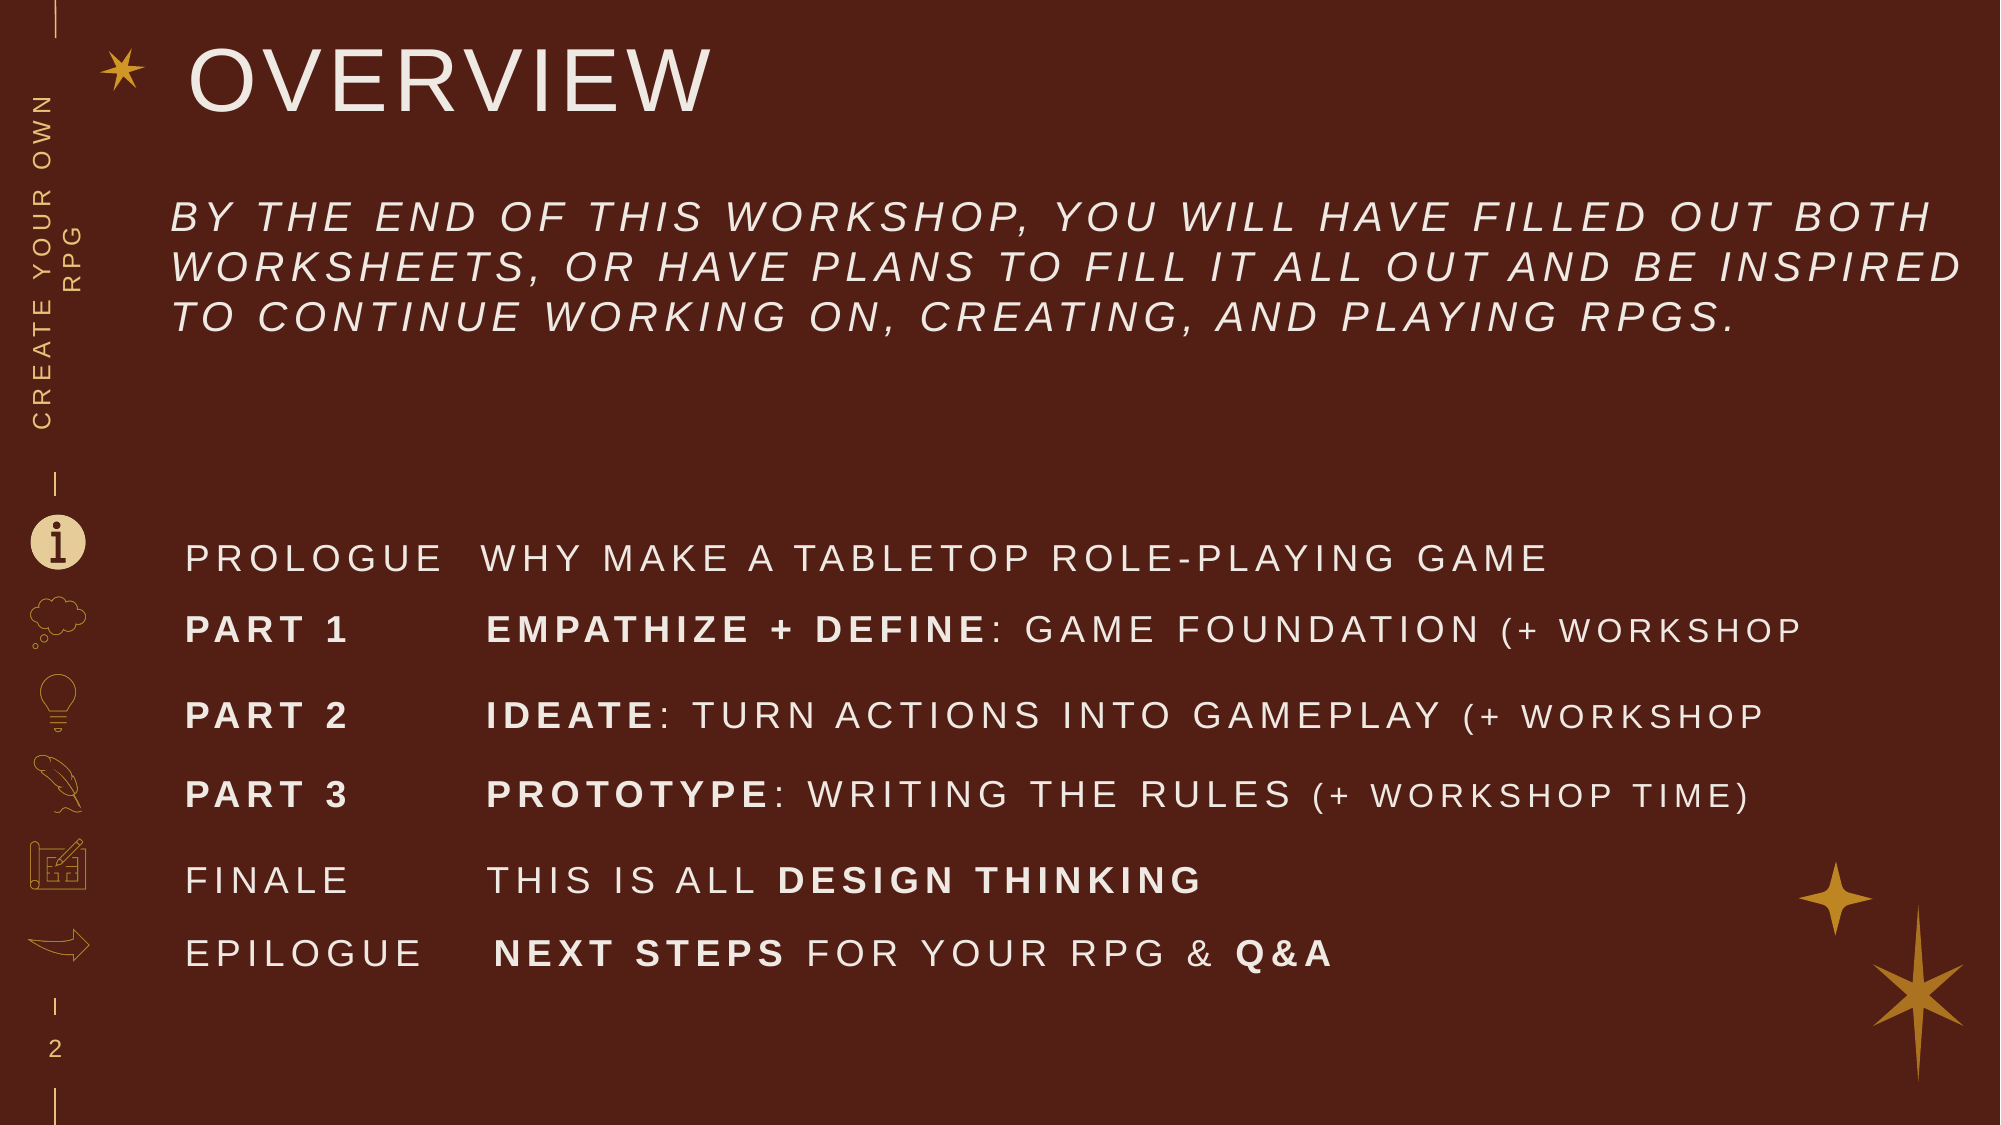

# Overview
By the end of this workshop, you will have filled out both worksheets, or have plans to fill it all out and be inspired to continue working on, creating, and playing rpgS.
CREATE YOUR OWN RPG
PROLOGUE  WHY MAKE A tabletop role-playing game
Part 1        Empathize + define: Game Foundation (+ workshop time)
Part 2        Ideate: turn actions into gameplay (+ workshop time)
Part 3        Prototype: Writing THE rules (+ workshop time)
Finale        This Is all DESIGN THINKING
Epilogue    Next steps for your RPG & Q&A
2